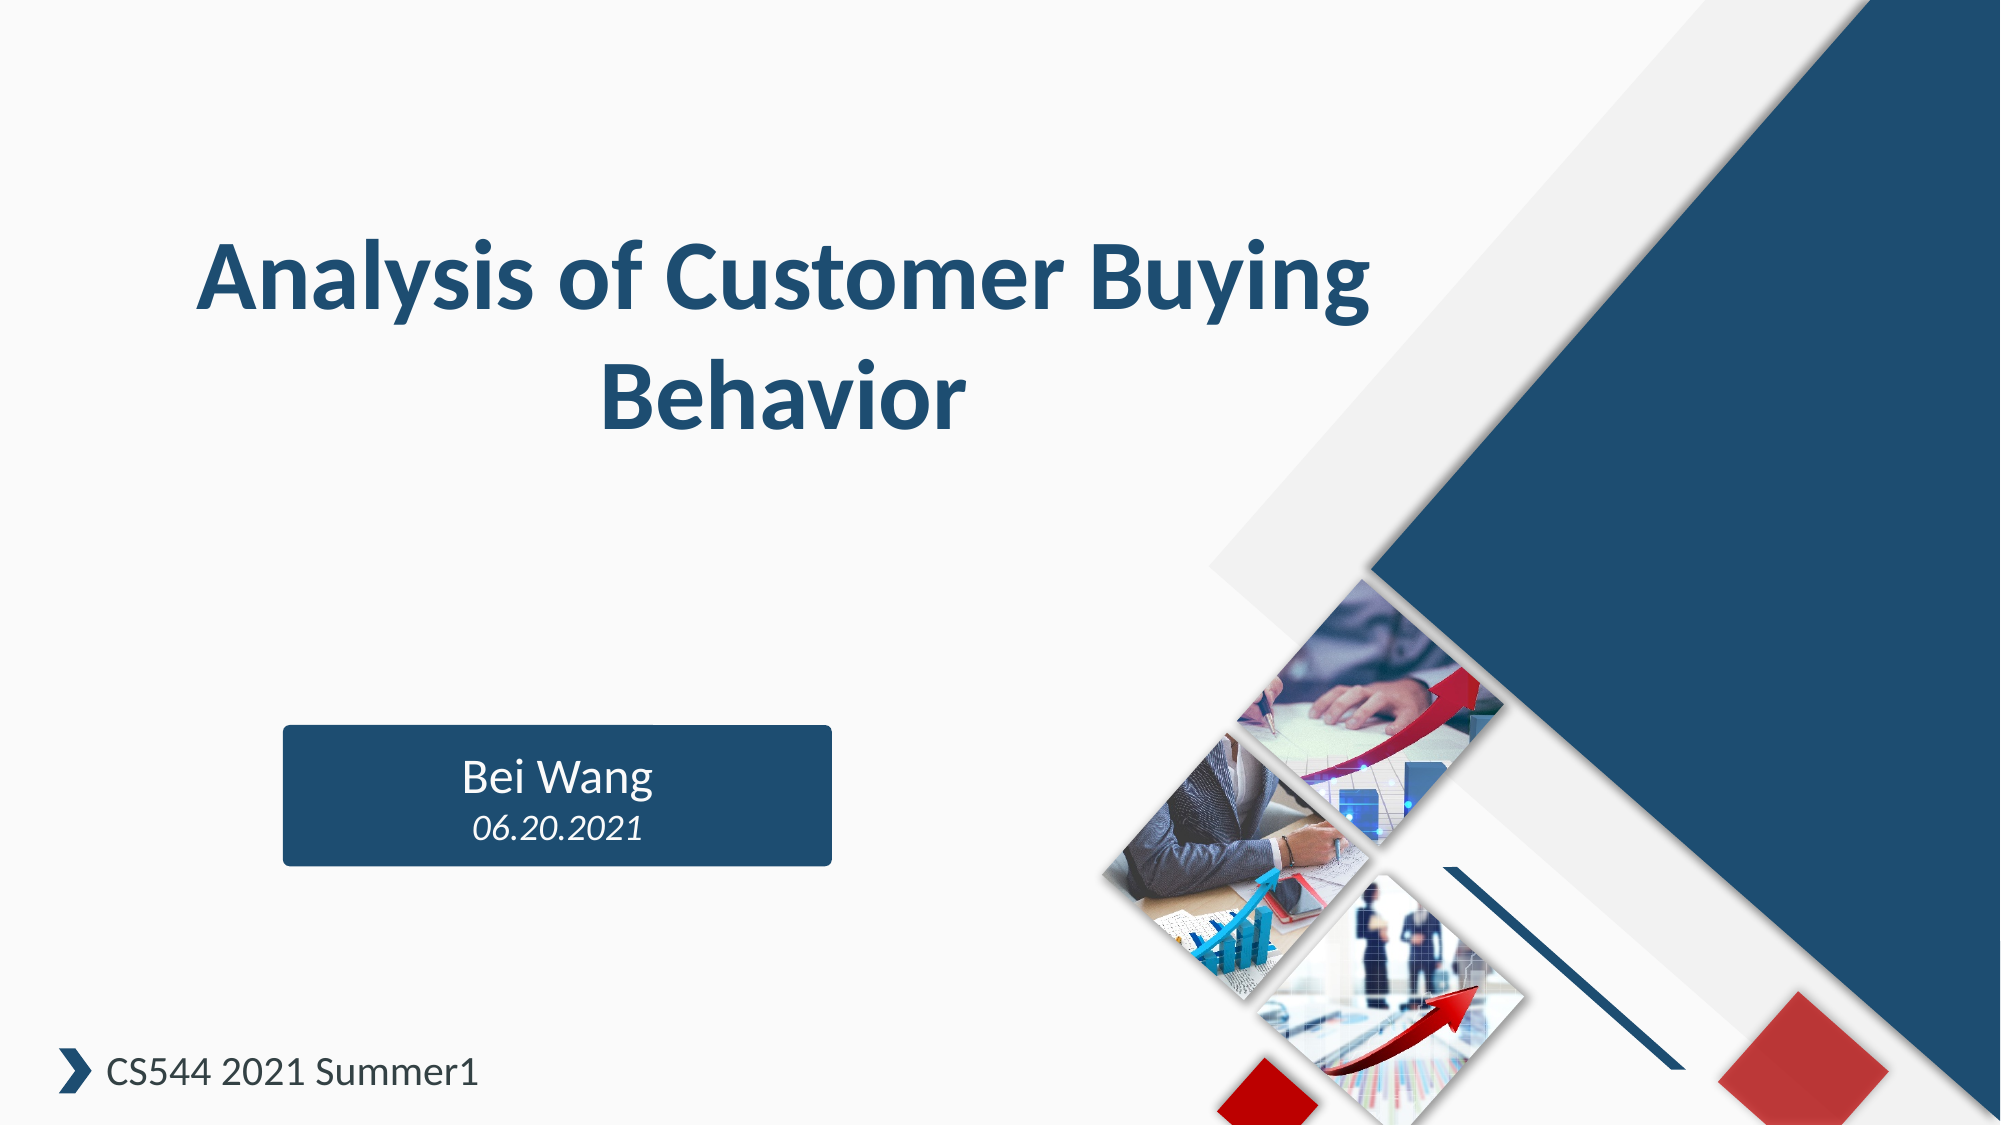

Analysis of Customer Buying Behavior
Bei Wang
06.20.2021
CS544 2021 Summer1